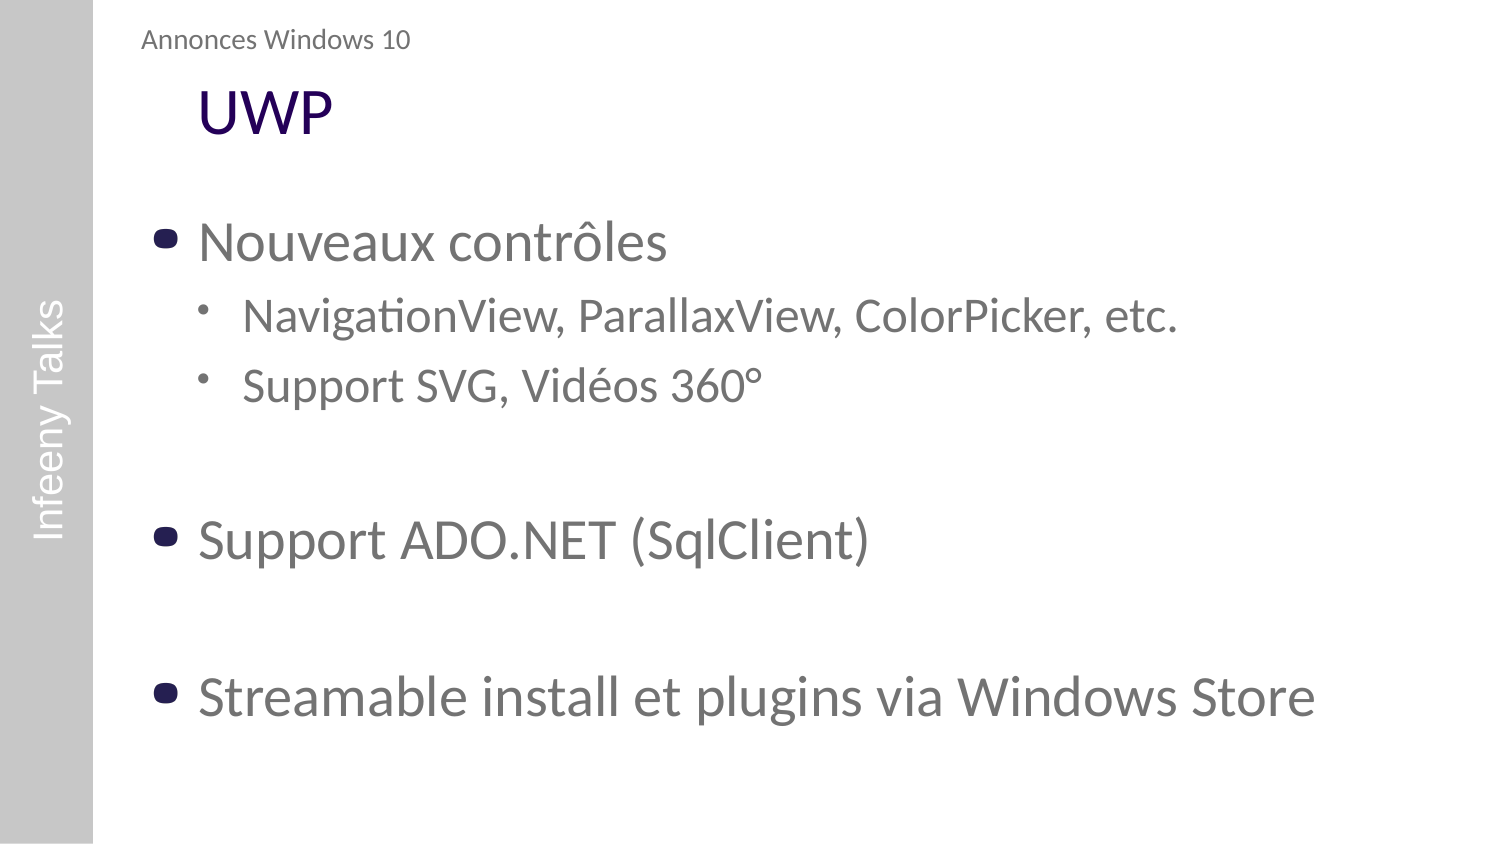

Annonces Windows 10
# UWP
Nouveaux contrôles
NavigationView, ParallaxView, ColorPicker, etc.
Support SVG, Vidéos 360°

Support ADO.NET (SqlClient)

Streamable install et plugins via Windows Store
Infeeny Talks